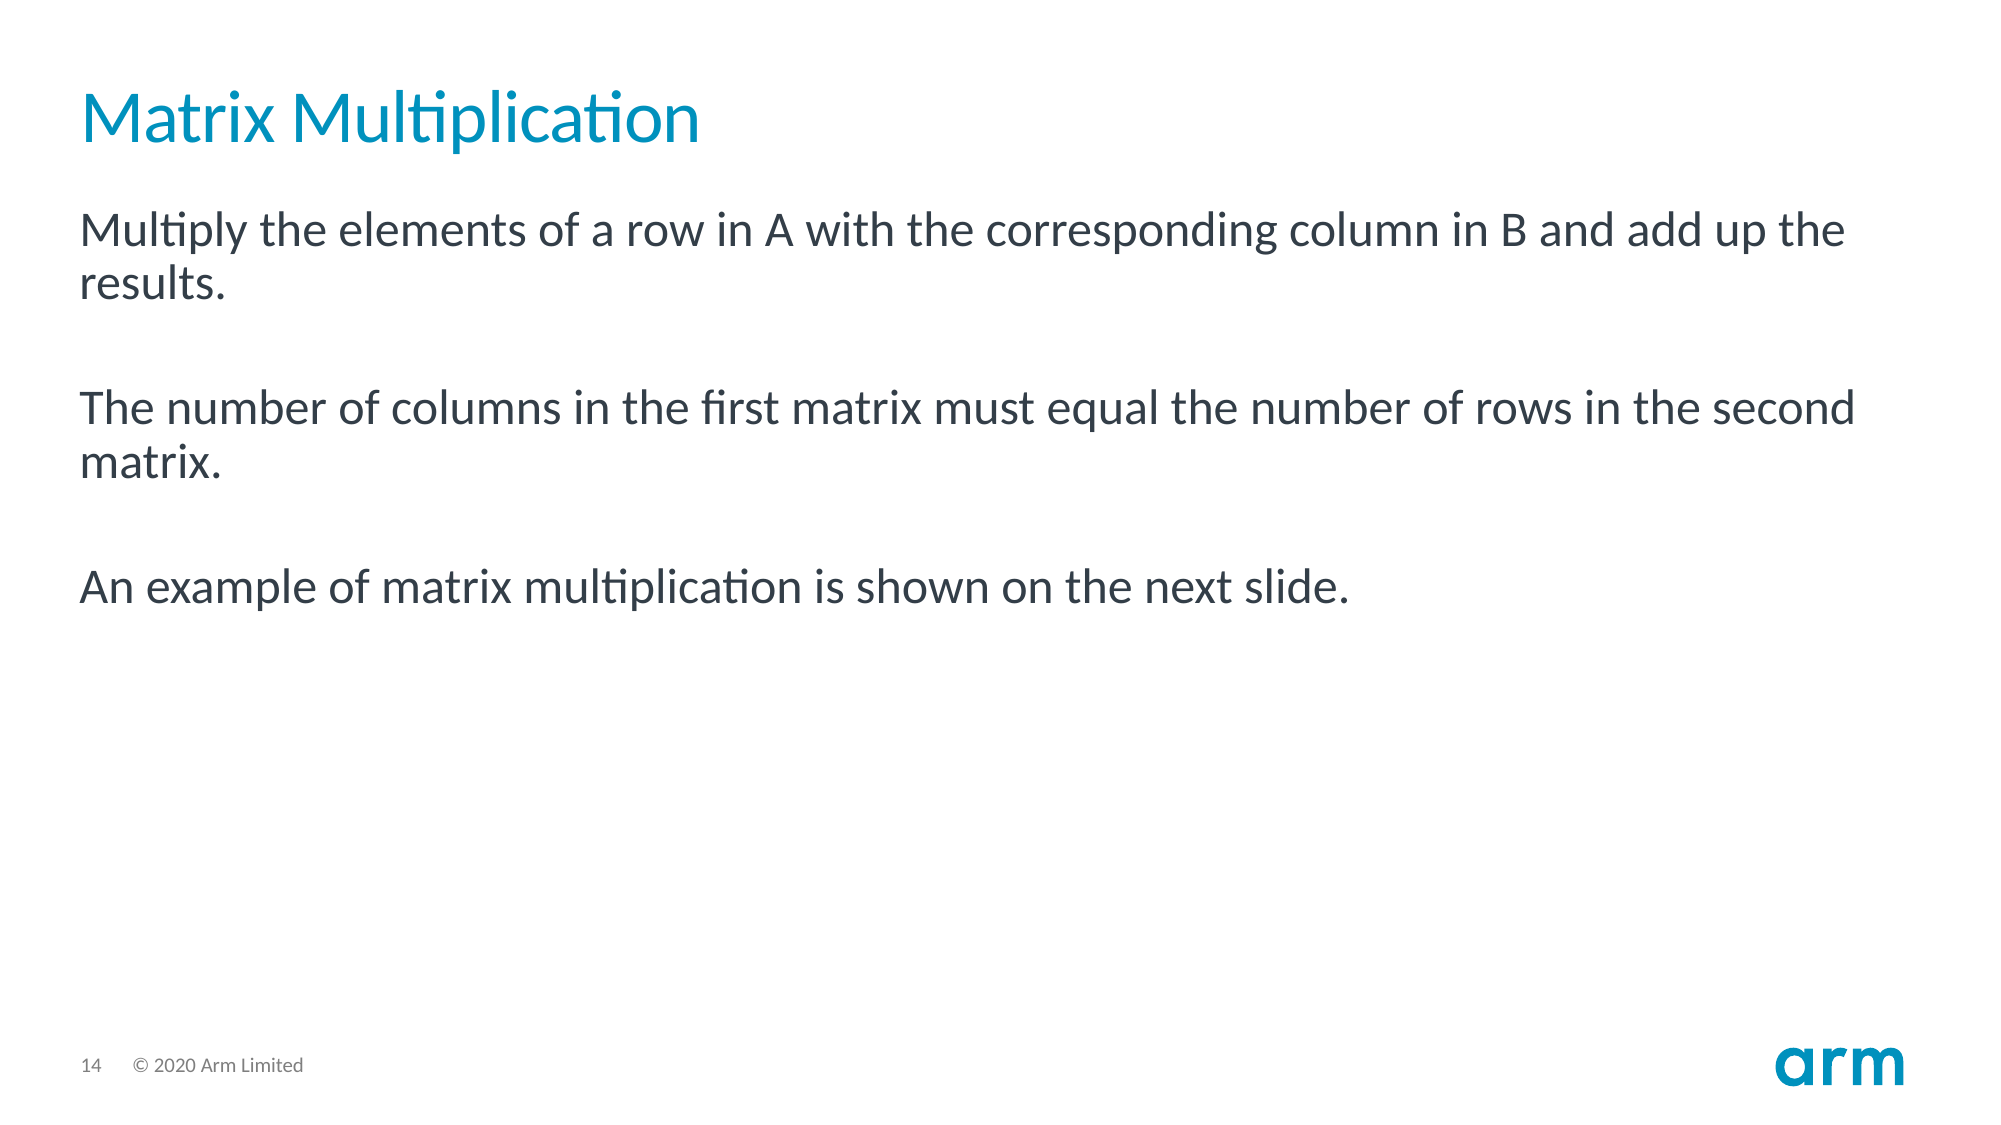

# Matrix Multiplication
Multiply the elements of a row in A with the corresponding column in B and add up the results.

The number of columns in the first matrix must equal the number of rows in the second matrix.

An example of matrix multiplication is shown on the next slide.